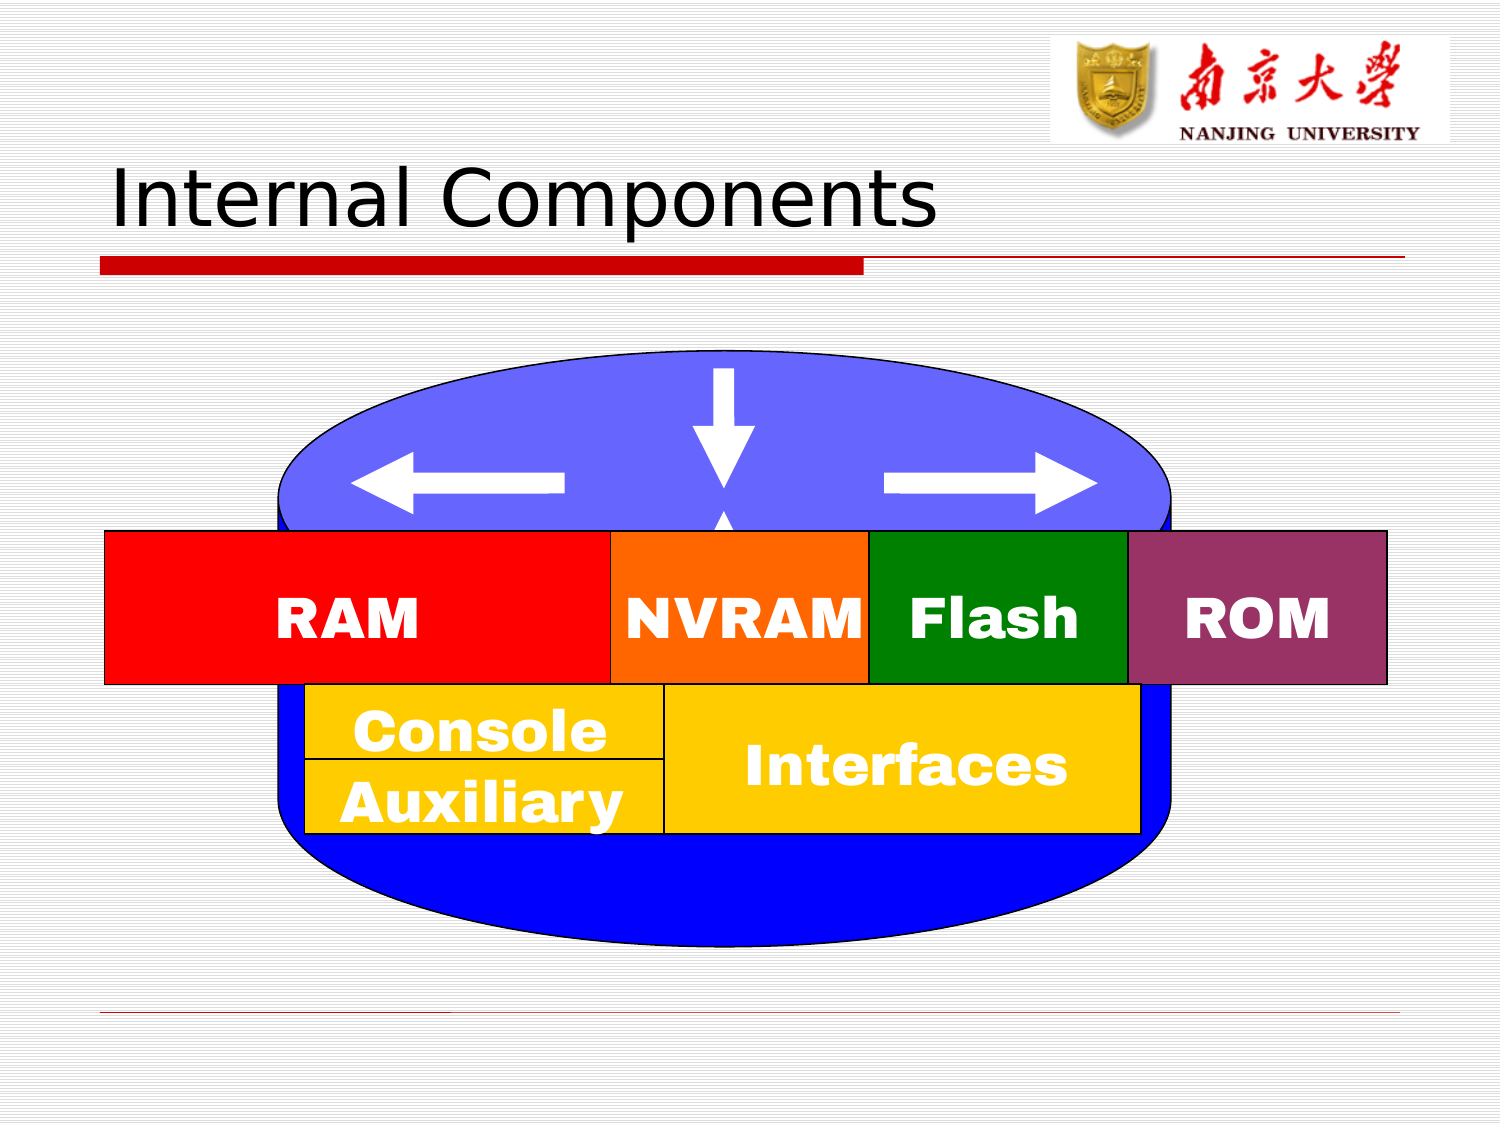

# Internal Components

RAM

NVRAM

Flash

ROM

Console

Interfaces
Auxiliary